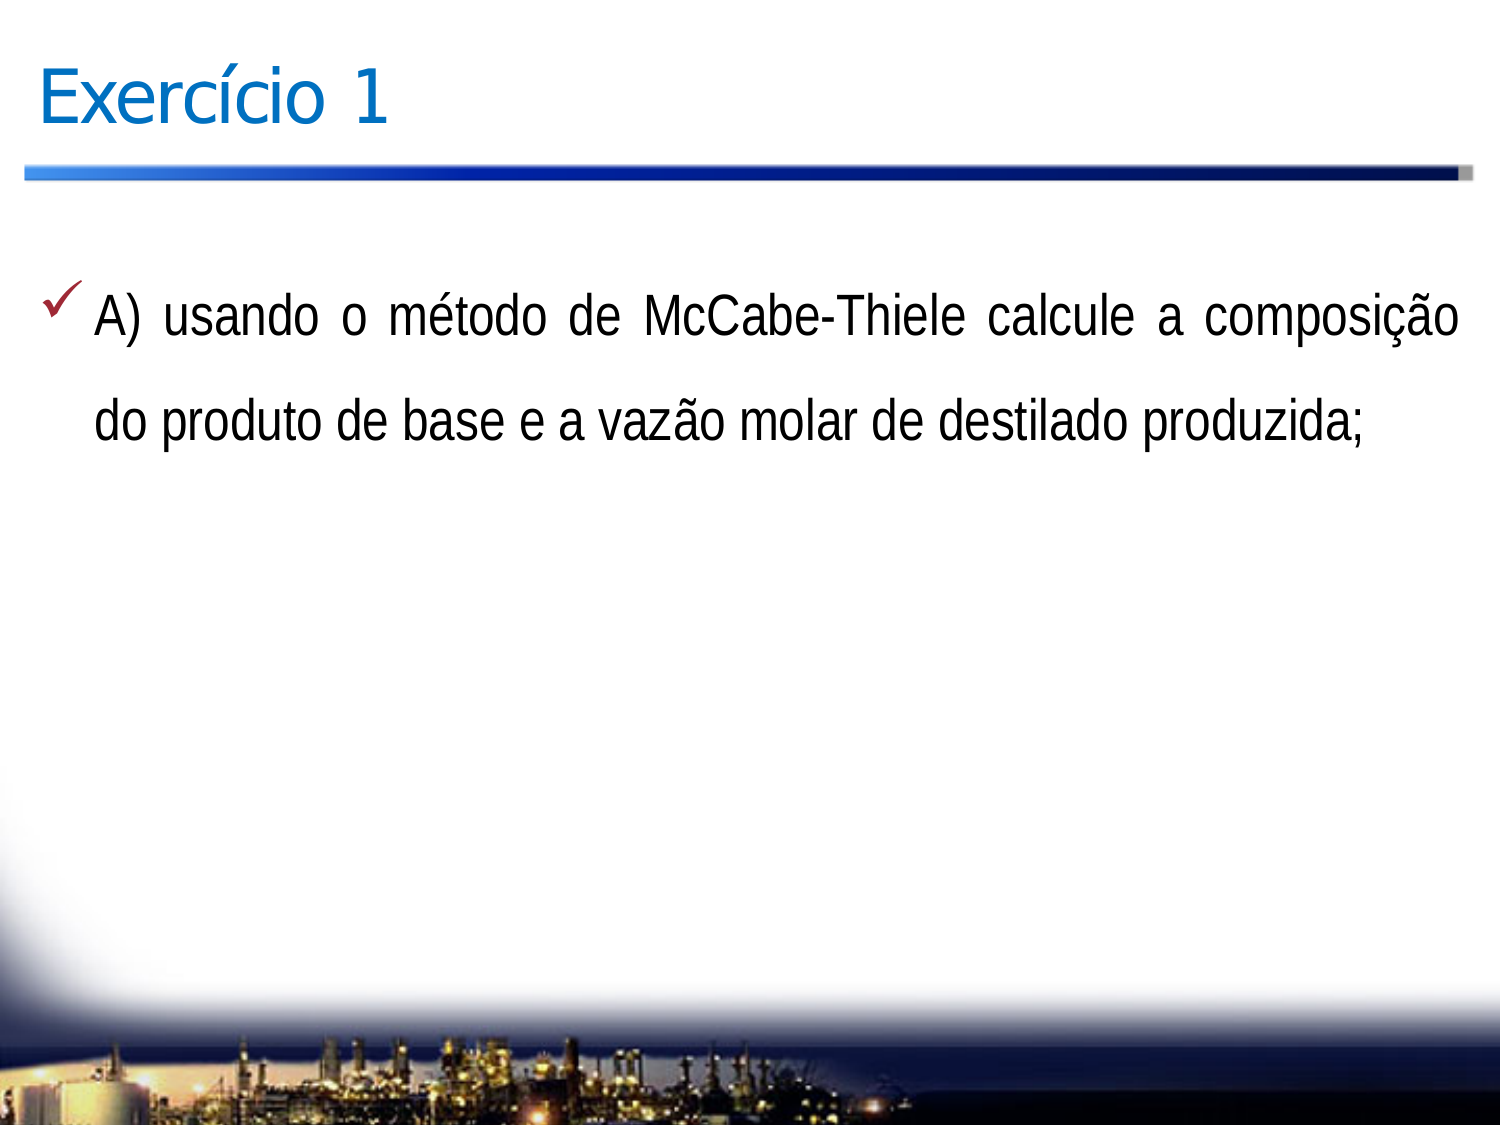

# Exercício 1
A) usando o método de McCabe-Thiele calcule a composição do produto de base e a vazão molar de destilado produzida;